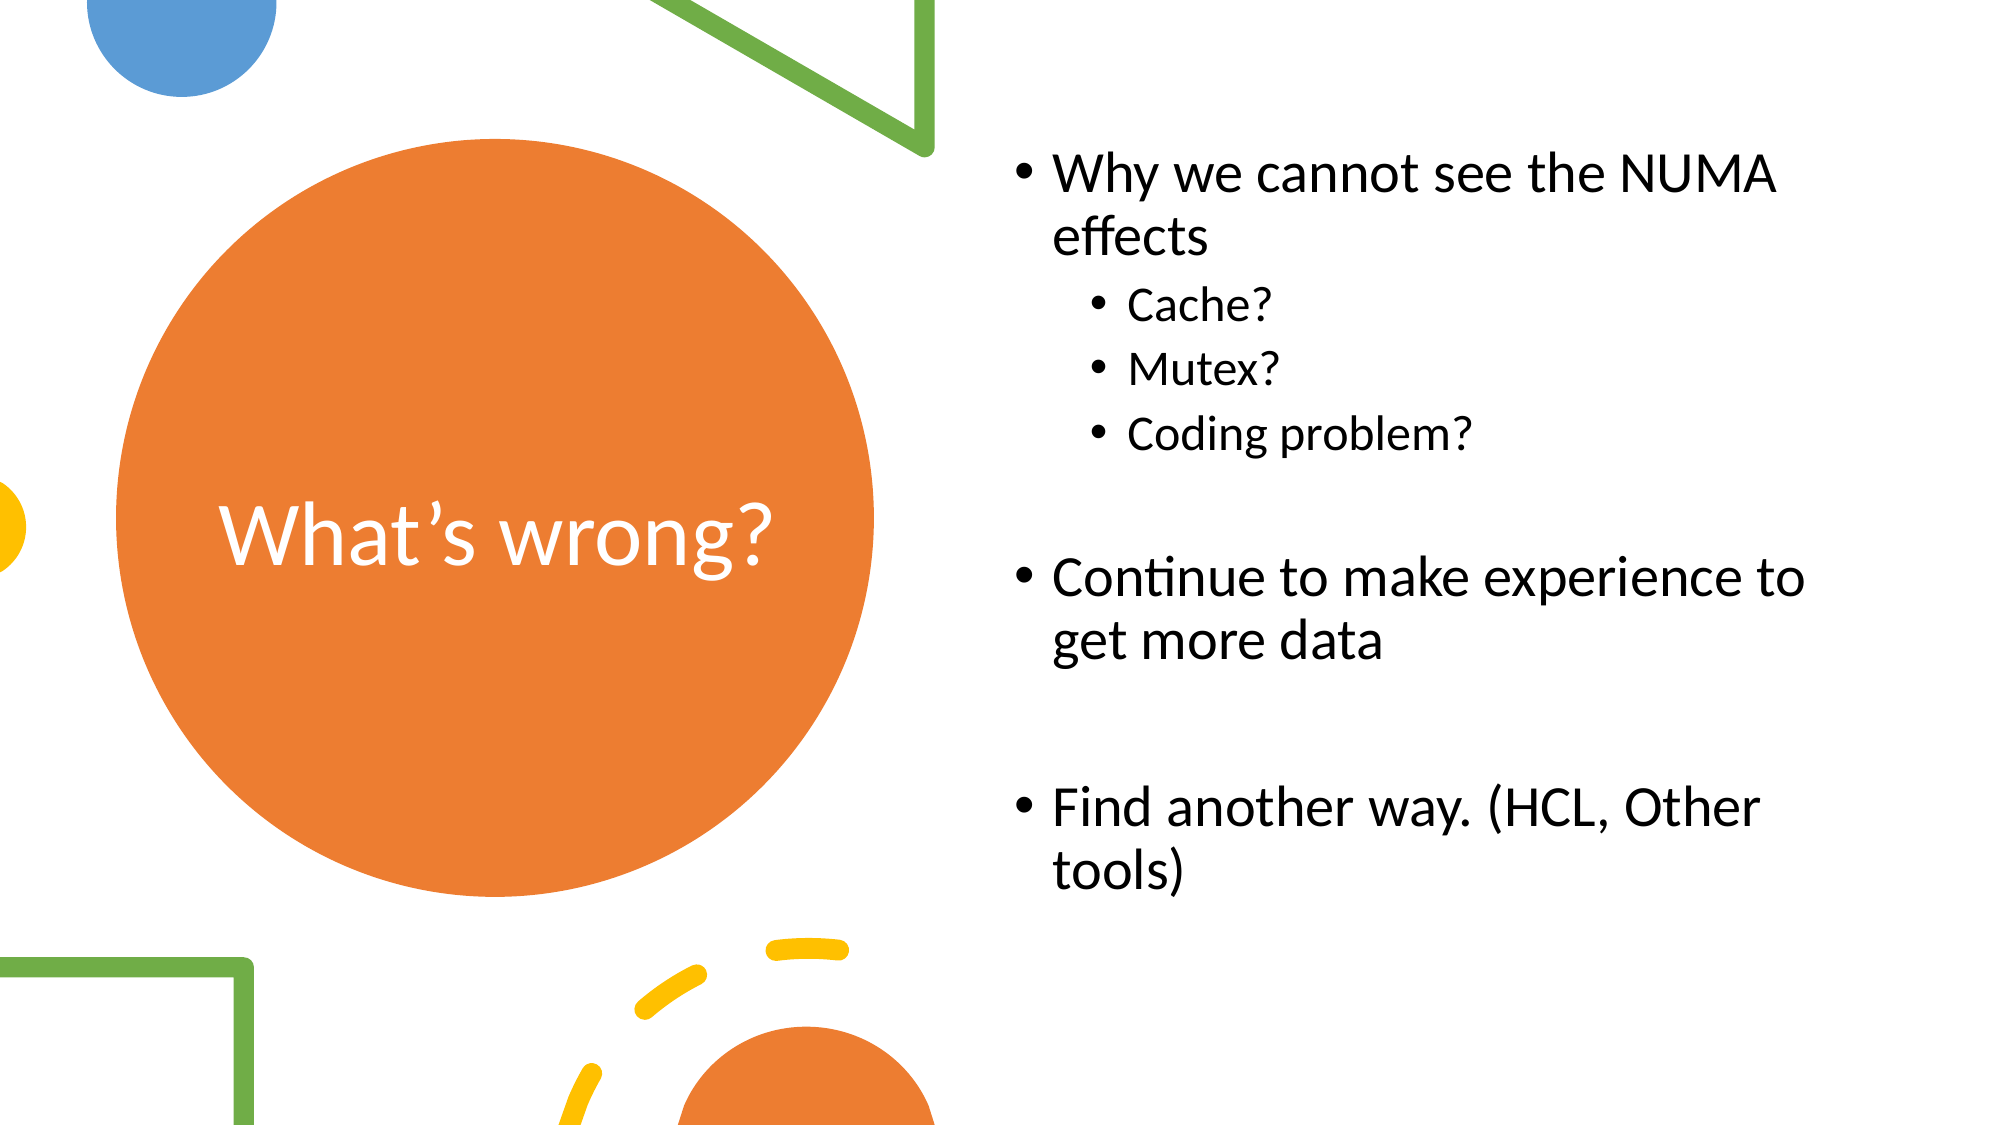

Why we cannot see the NUMA effects
Cache?
Mutex?
Coding problem?

Continue to make experience to get more data

Find another way. (HCL, Other tools)

# What’s wrong?